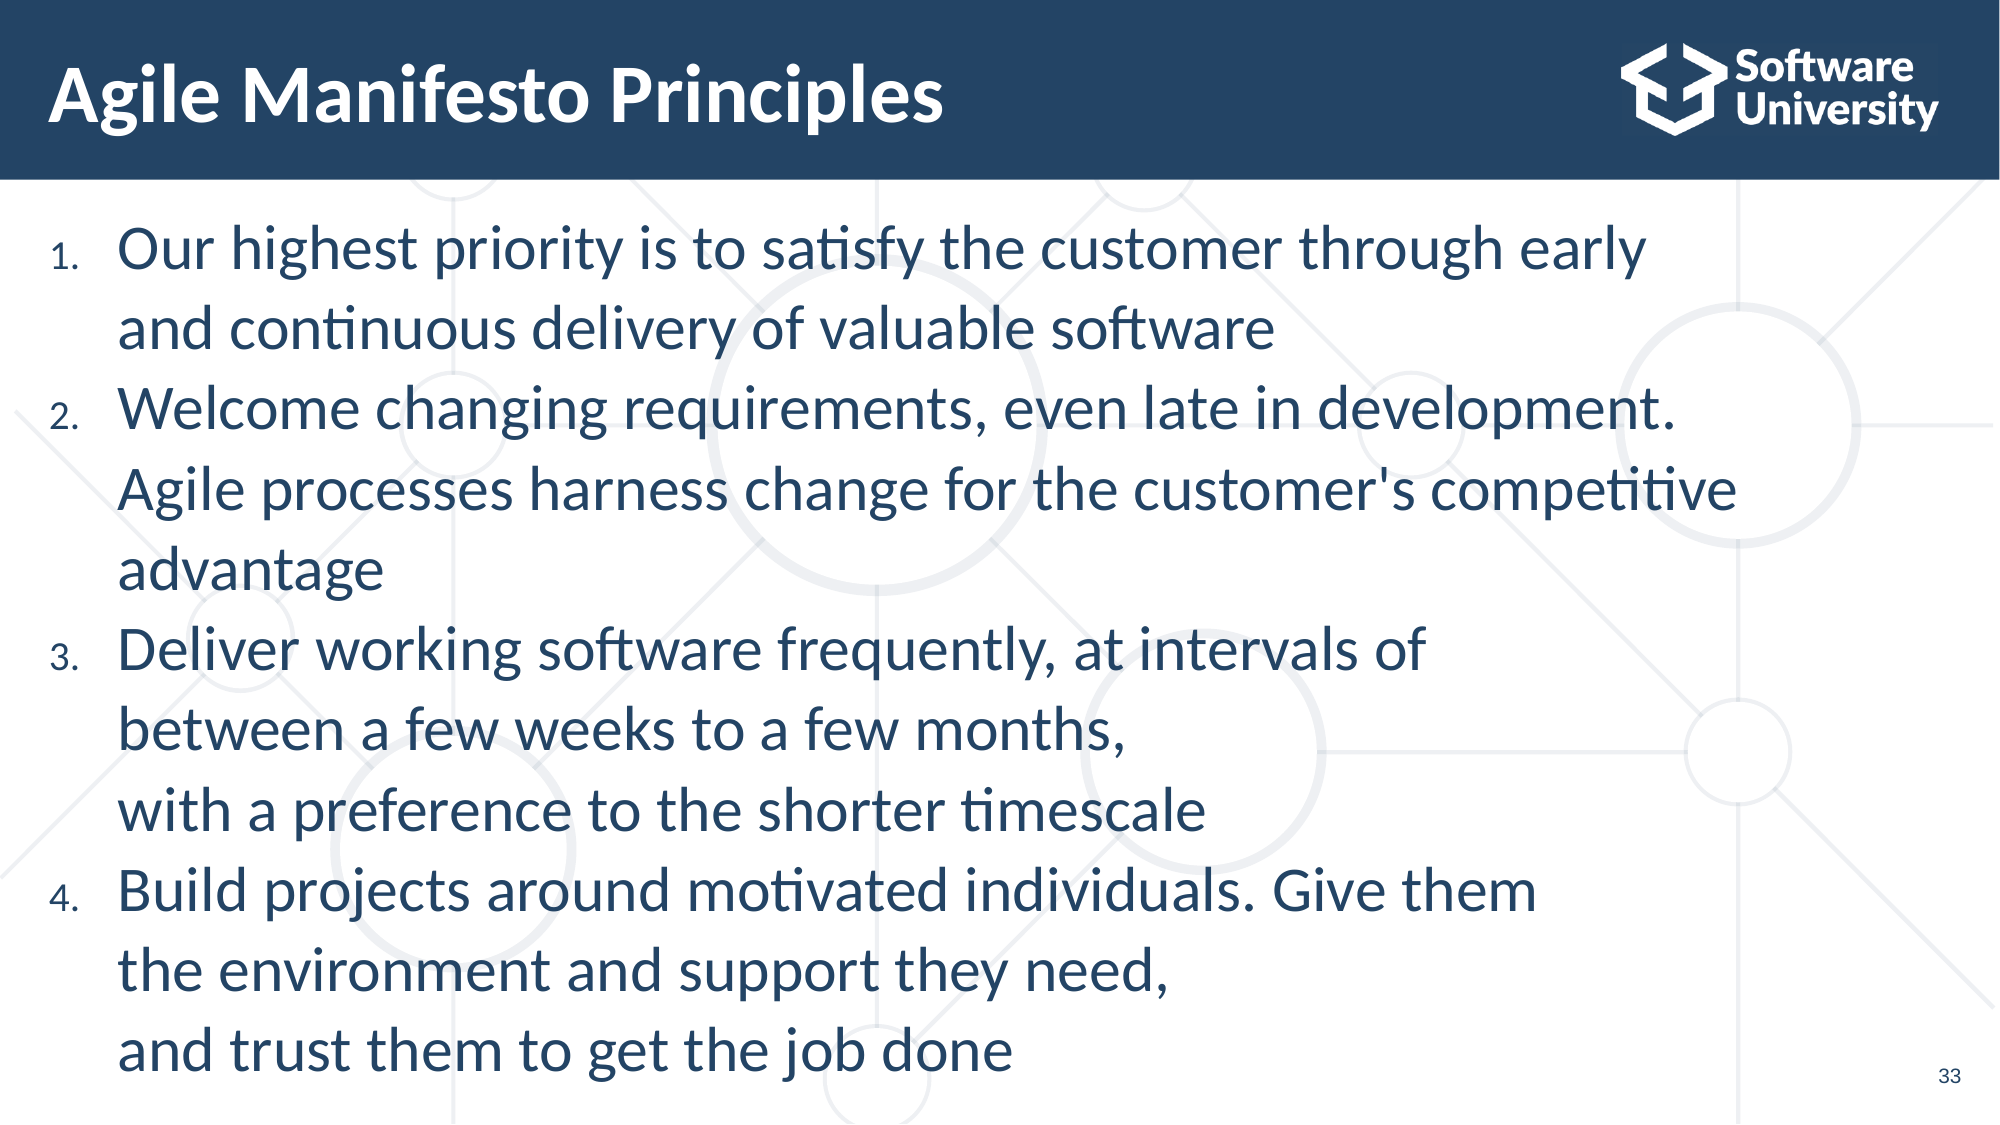

# Agile Manifesto Principles
Our highest priority is to satisfy the customer through early
and continuous delivery of valuable software
Welcome changing requirements, even late in development.
Agile processes harness change for the customer's competitive
advantage
Deliver working software frequently, at intervals of
between a few weeks to a few months,
with a preference to the shorter timescale
Build projects around motivated individuals. Give them
the environment and support they need,
and trust them to get the job done
33